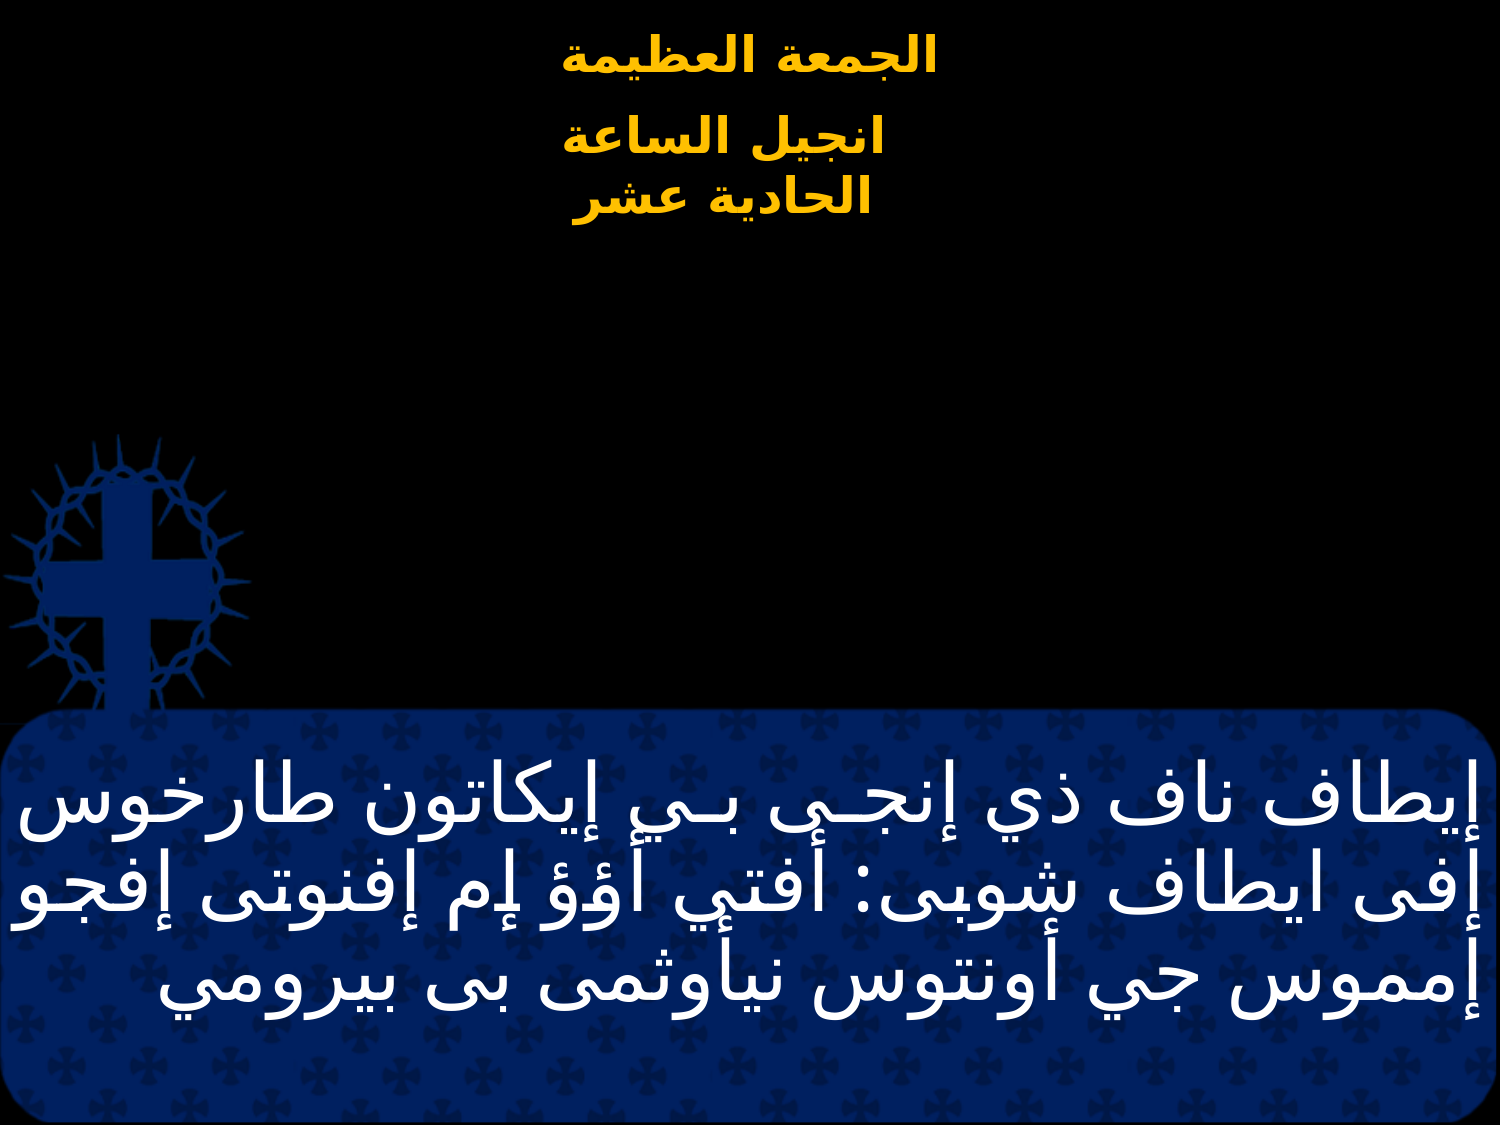

# إيطاف ناف ذي إنجى بي إيكاتون طارخوس إفى ايطاف شوبى: أفتي أؤؤ إم إفنوتى إفجو إمموس جي أونتوس نيأوثمى بى بيرومي